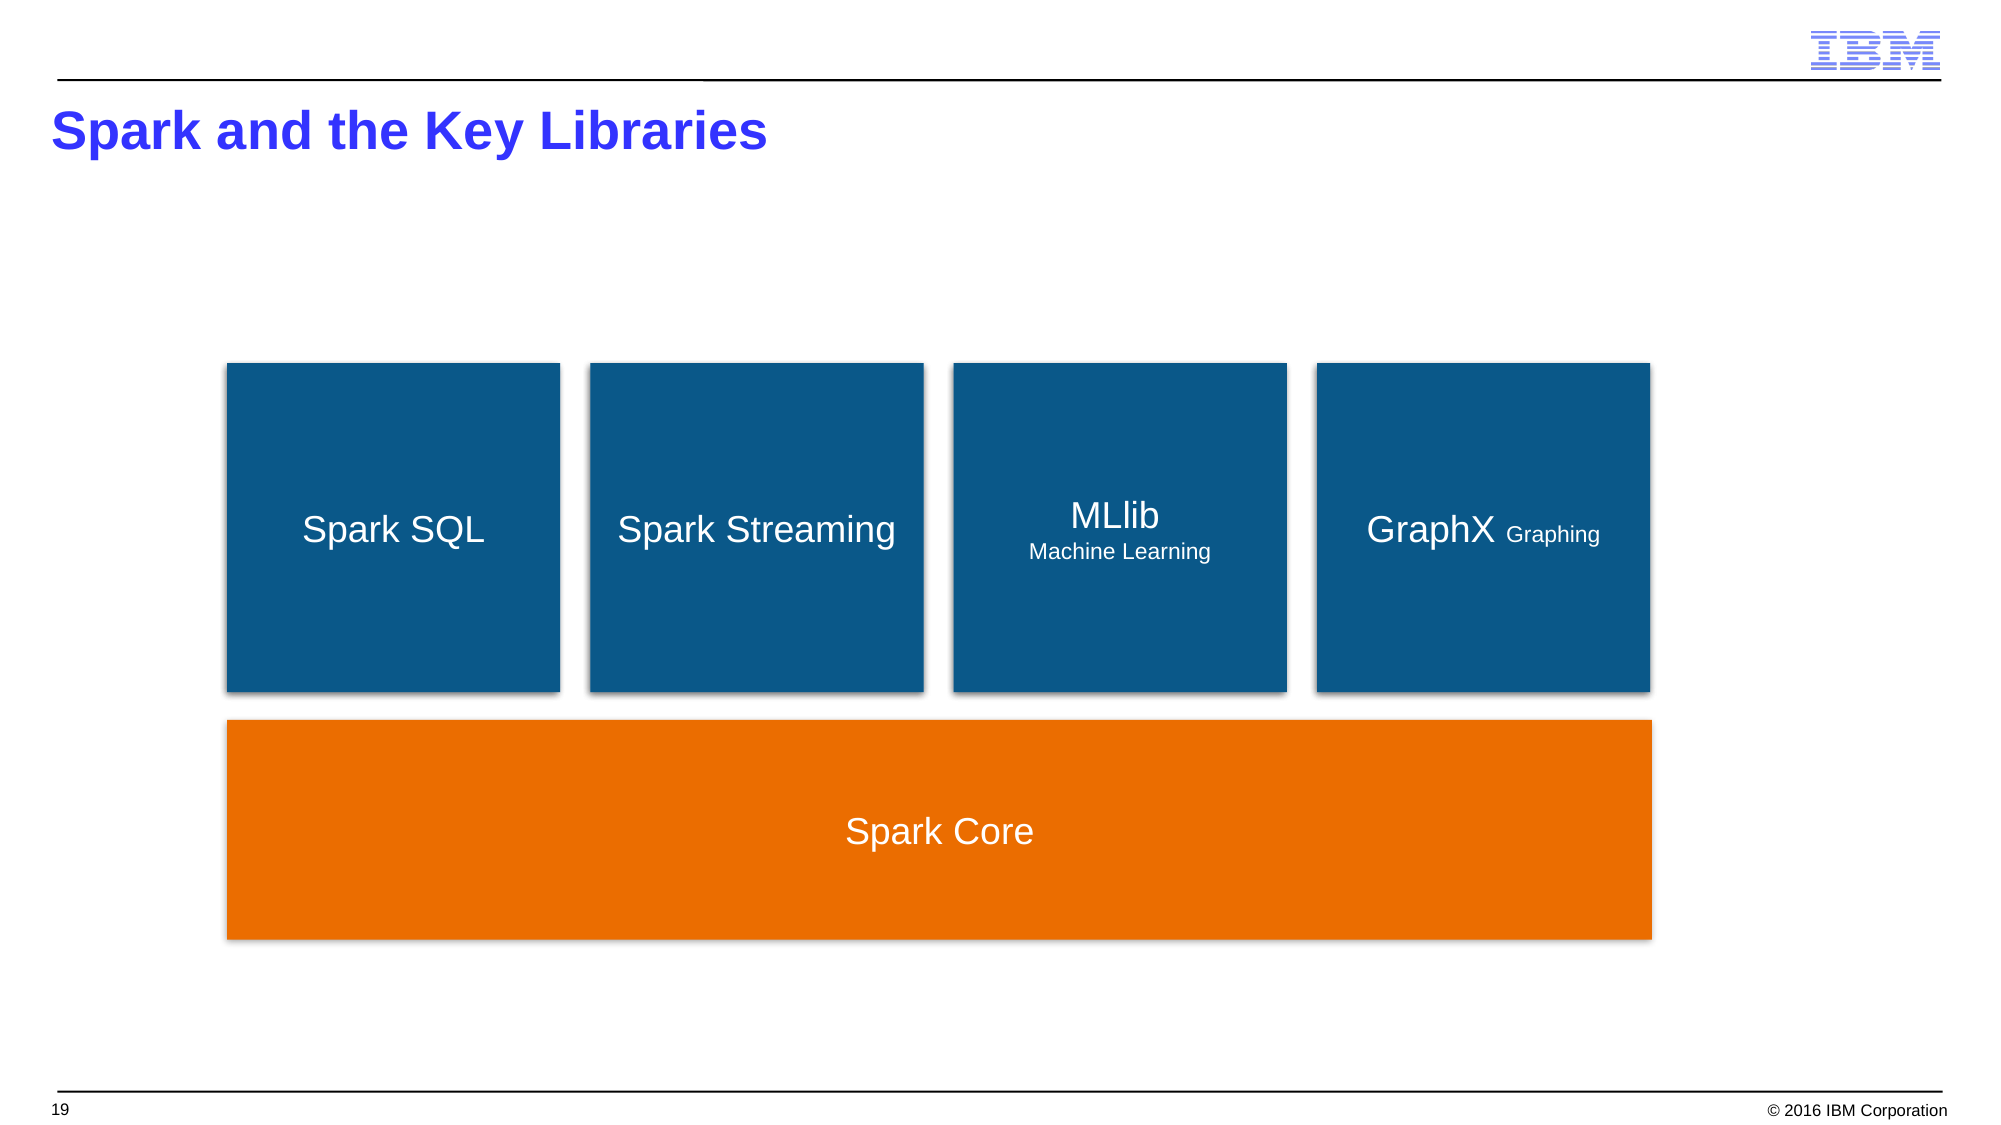

# Spark and the Key Libraries
Spark SQL
Spark Streaming
MLlib
Machine Learning
GraphX Graphing
Spark SQL
Spark Streaming
MLlib
Machine Learning
GraphX Graphing
Spark Core